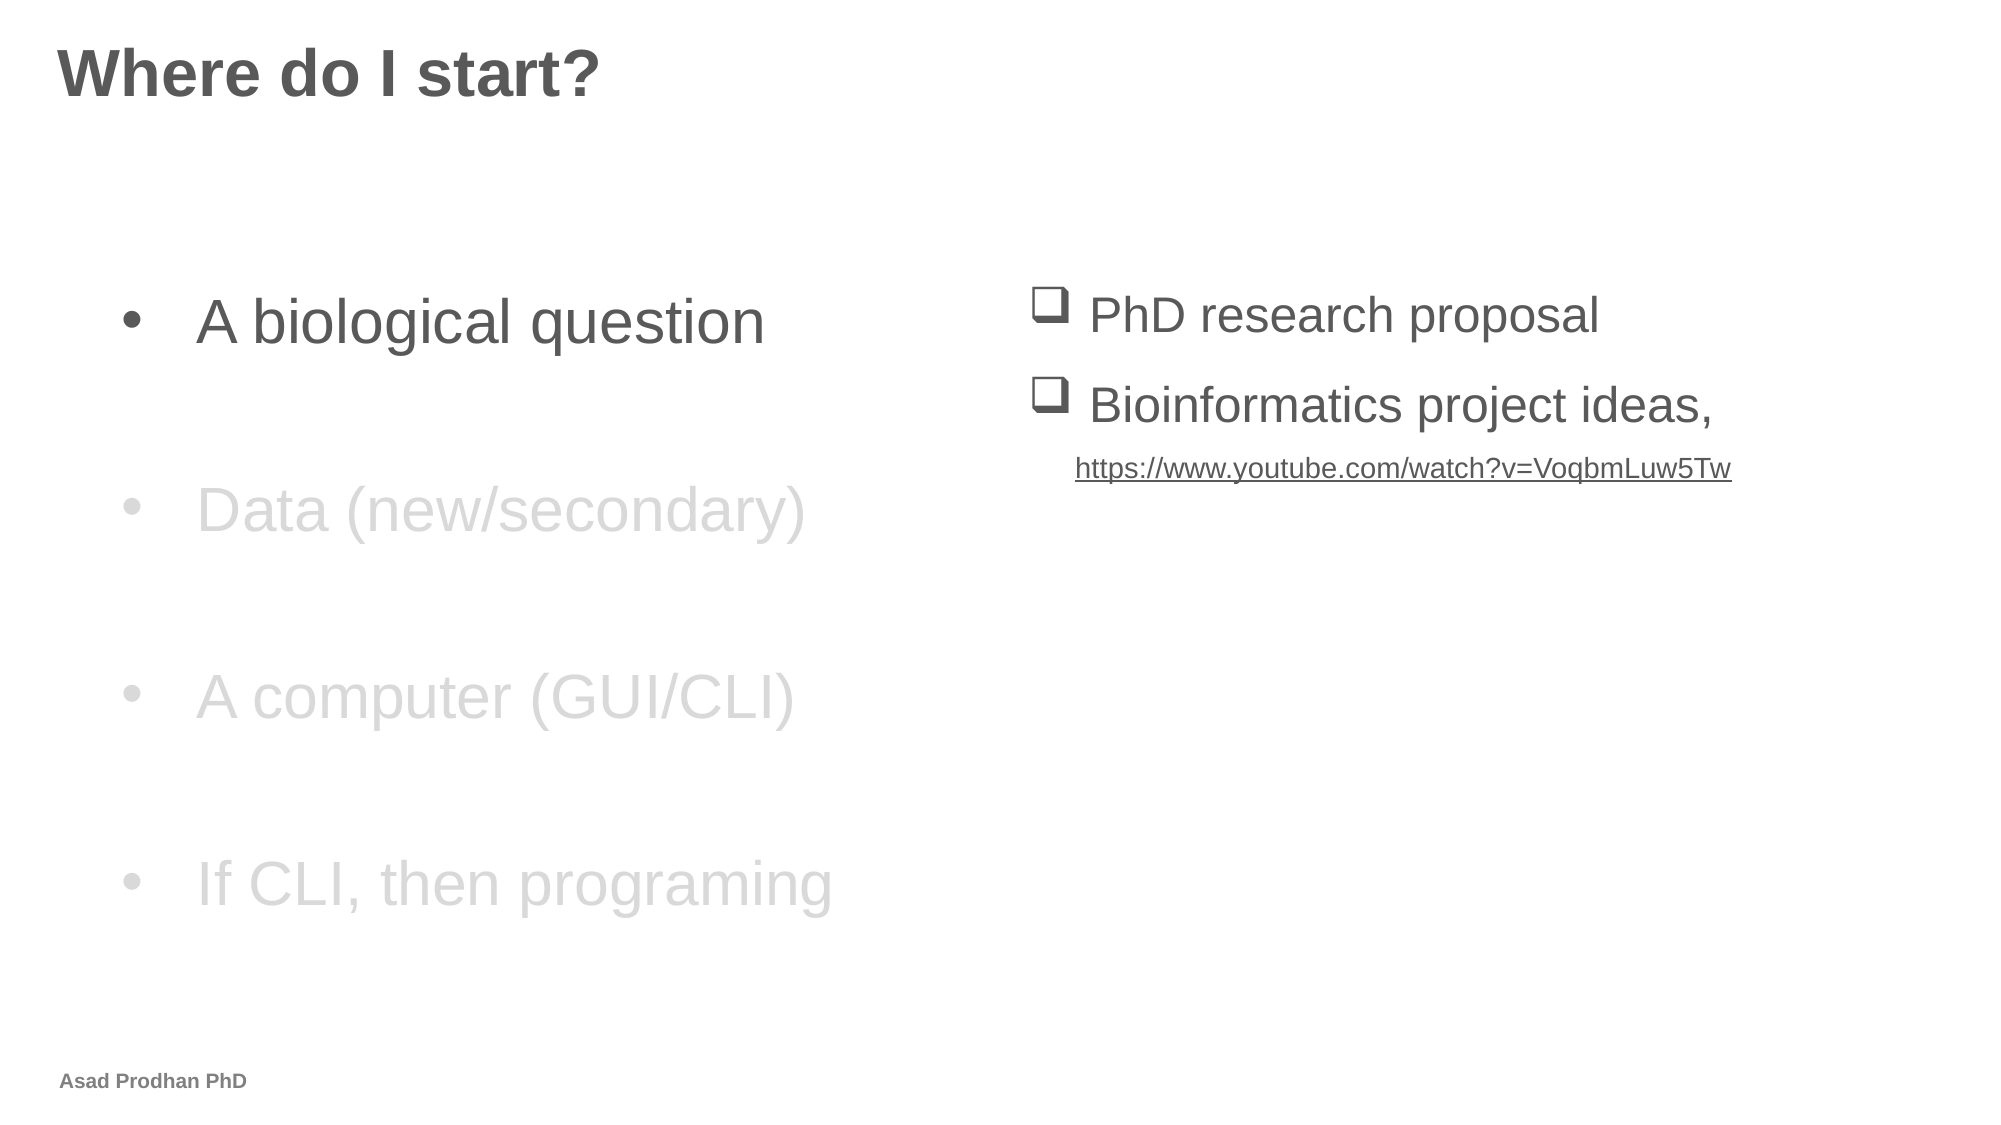

Where do I start?
A biological question
Data (new/secondary)
A computer (GUI/CLI)
If CLI, then programing
 PhD research proposal
 Bioinformatics project ideas, https://www.youtube.com/watch?v=VoqbmLuw5Tw
Asad Prodhan PhD